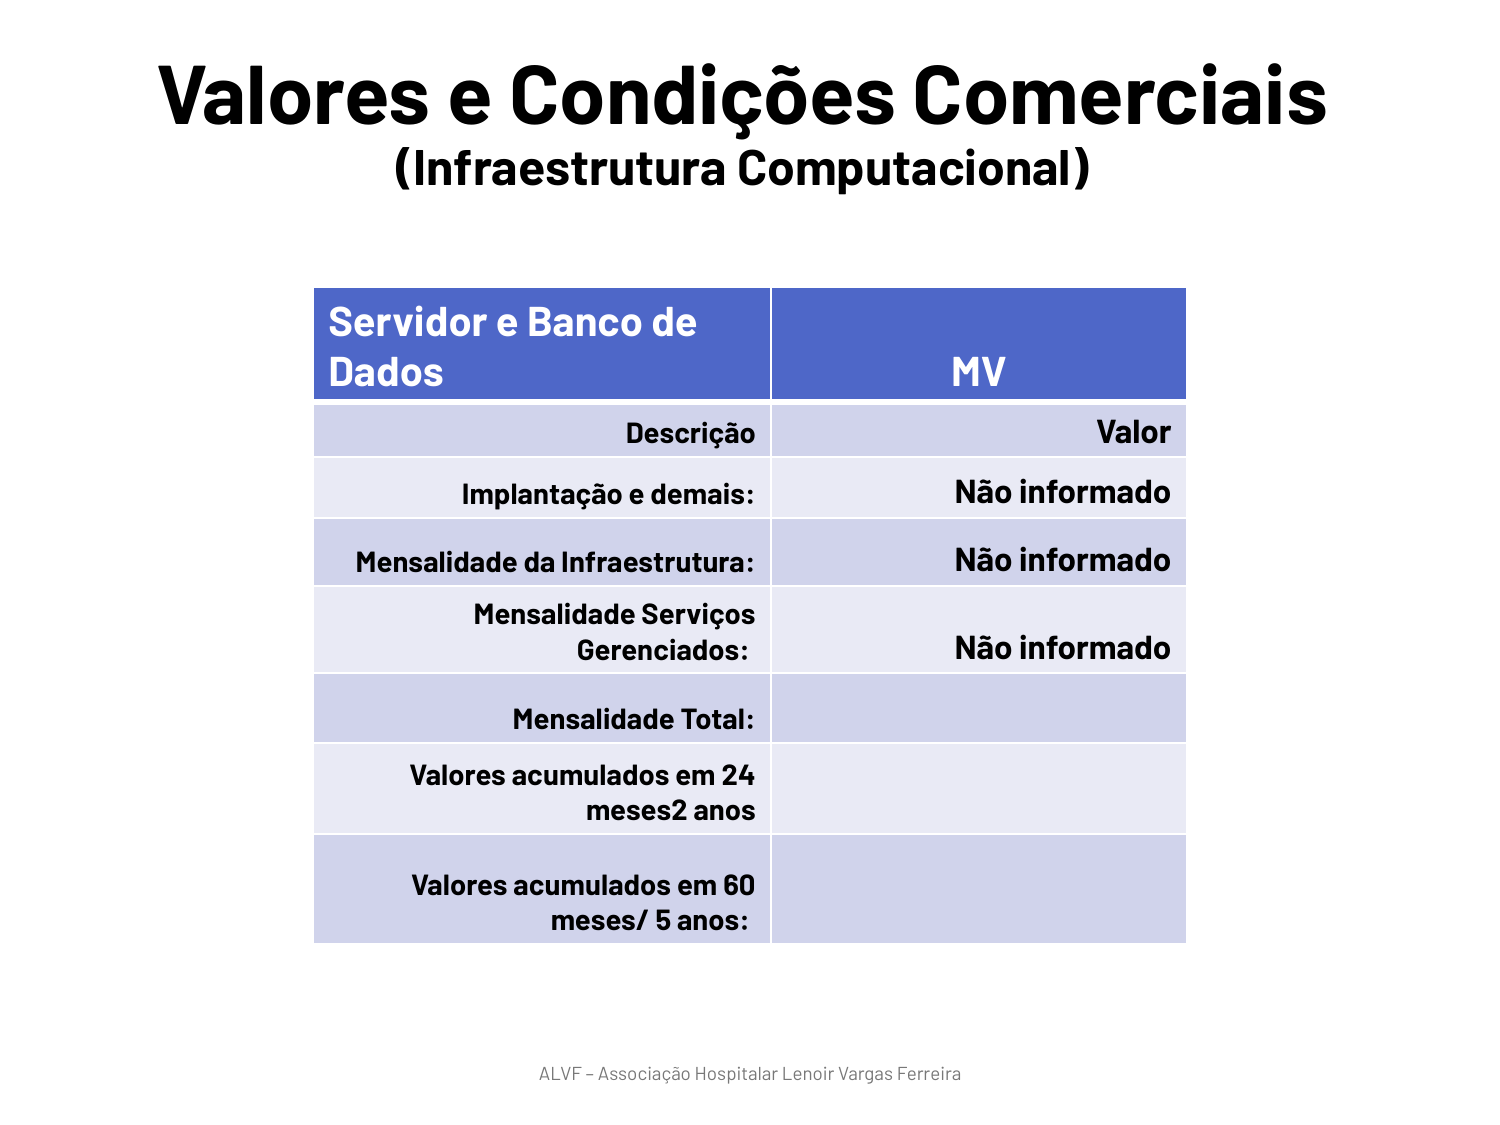

Valores e Condições Comerciais
(Infraestrutura Computacional)
| Servidor e Banco de Dados | MV |
| --- | --- |
| Descrição | Valor |
| Implantação e demais: | Não informado |
| Mensalidade da Infraestrutura: | Não informado |
| Mensalidade Serviços Gerenciados: | Não informado |
| Mensalidade Total: |  |
| Valores acumulados em 24 meses2 anos |  |
| Valores acumulados em 60 meses/ 5 anos: |  |
ALVF – Associação Hospitalar Lenoir Vargas Ferreira